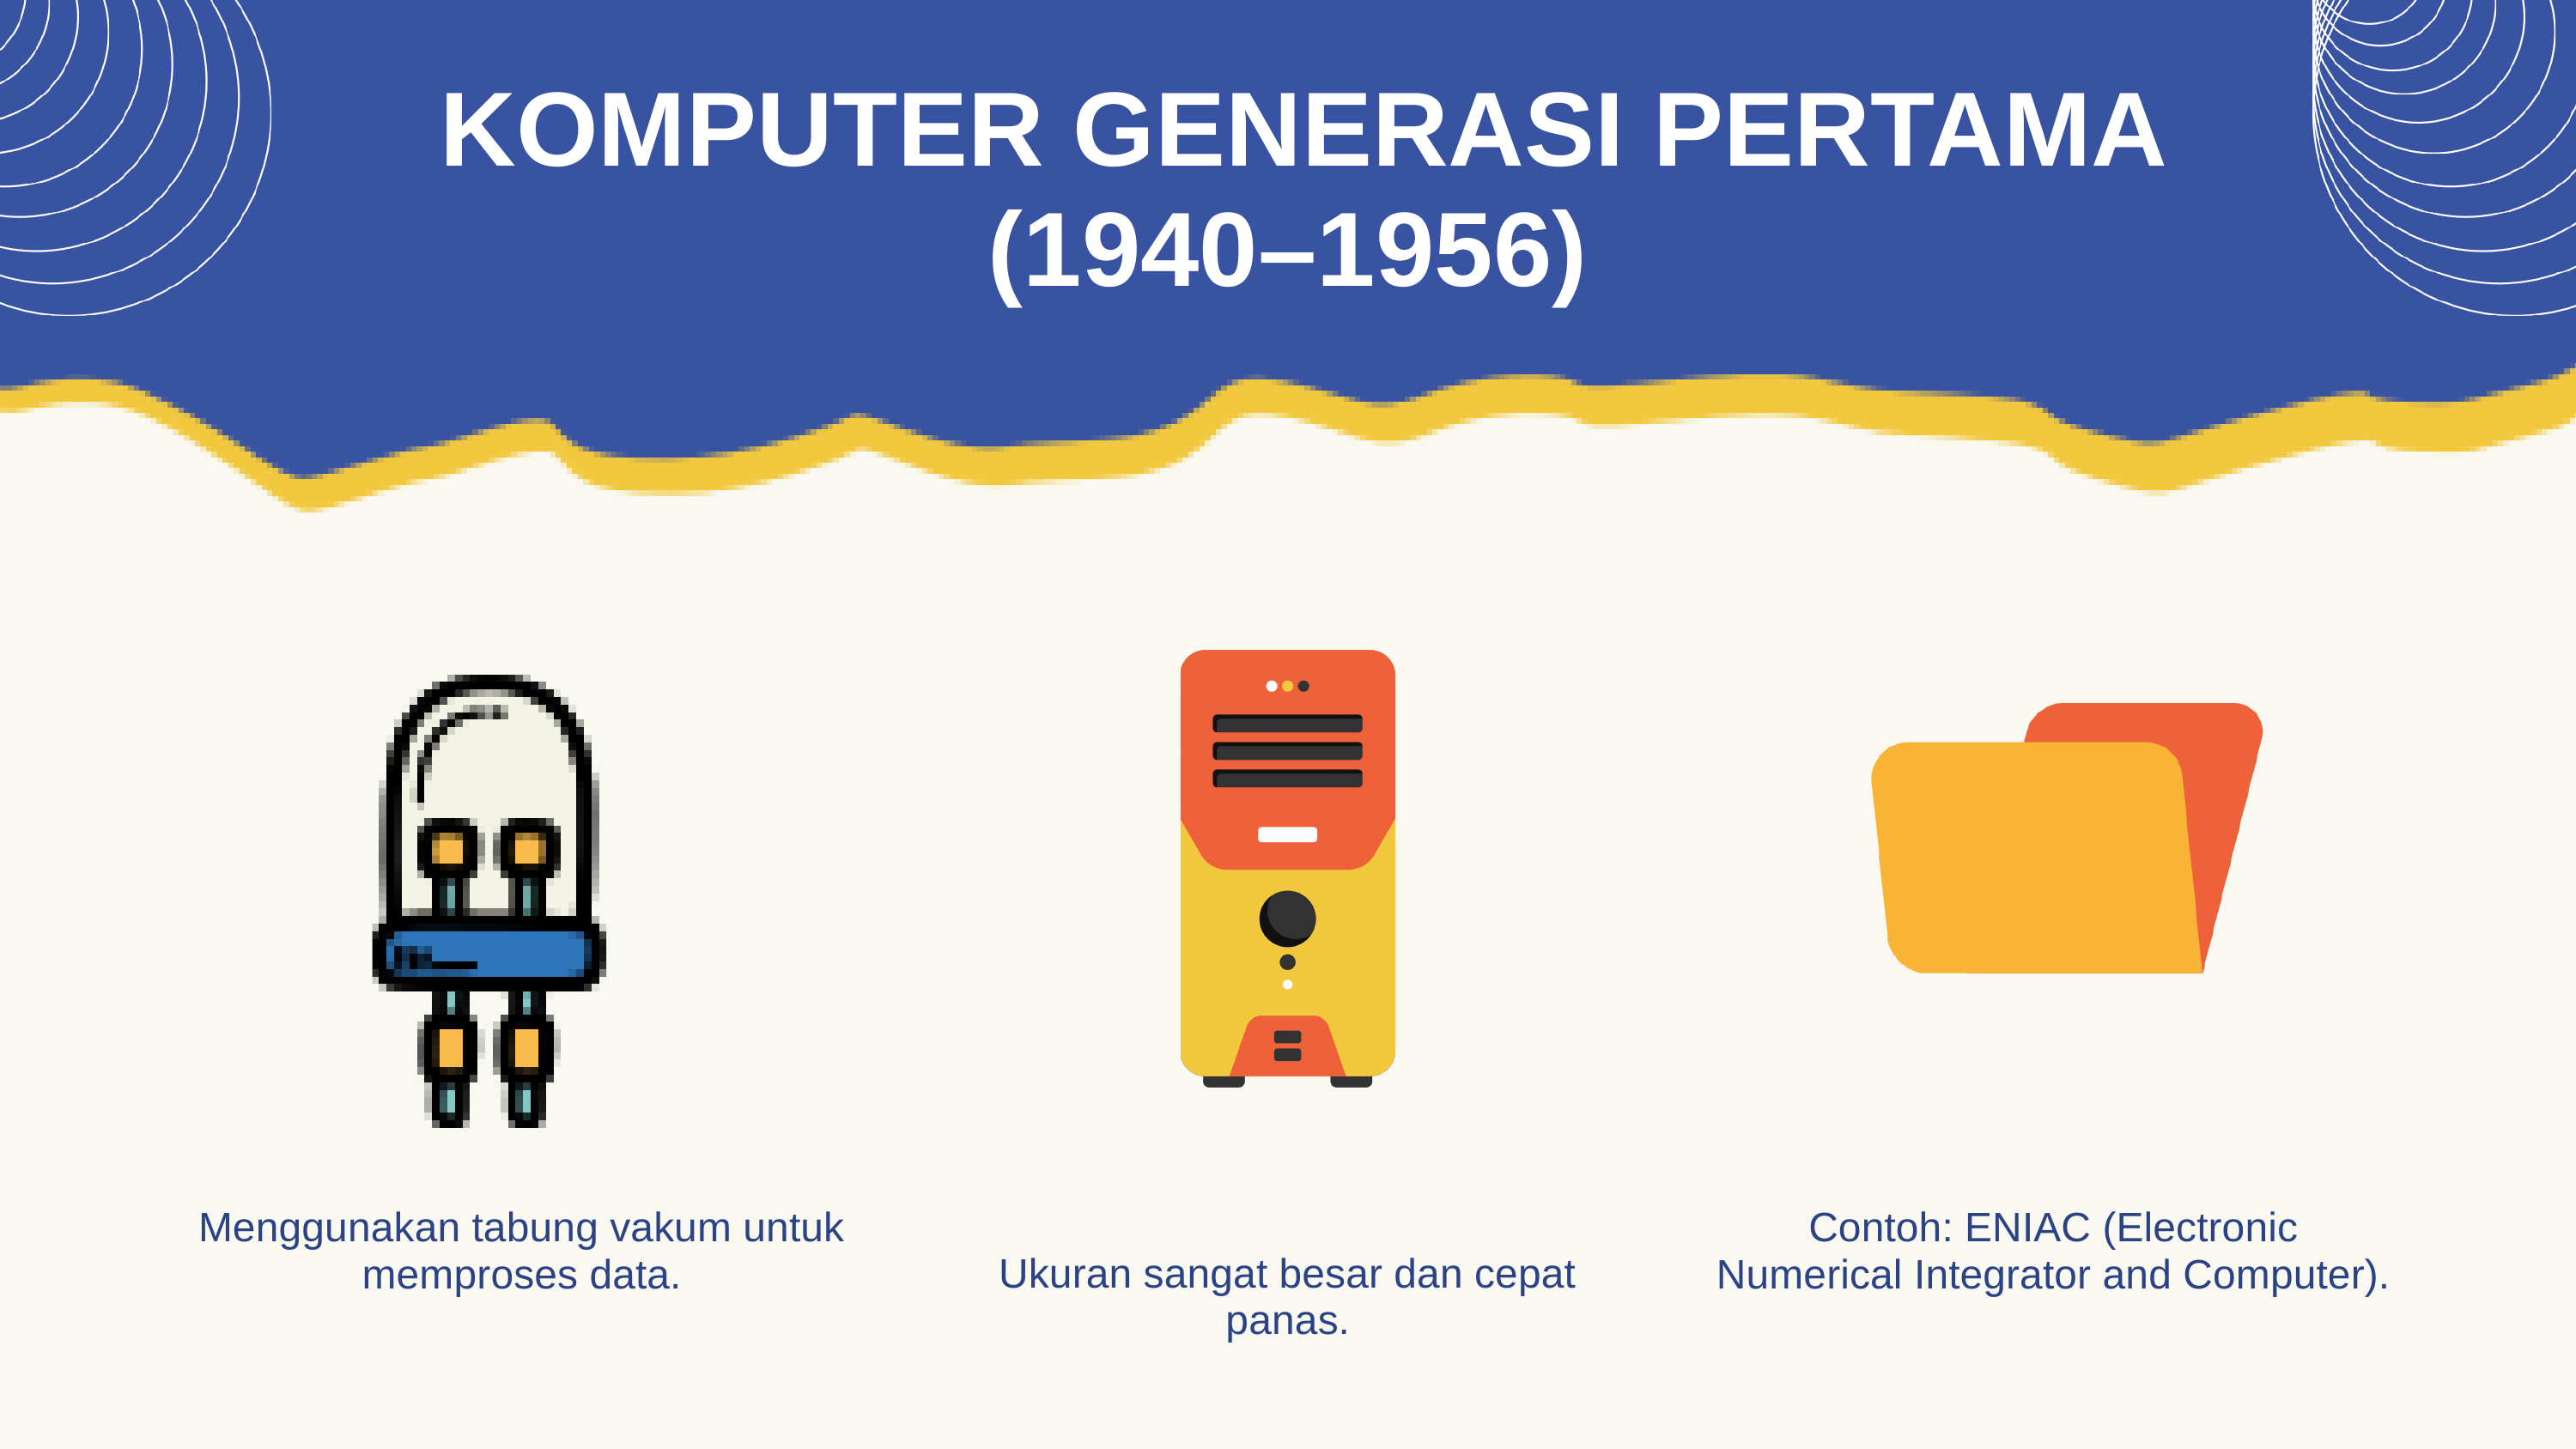

KOMPUTER GENERASI PERTAMA (1940–1956)

Menggunakan tabung vakum untuk memproses data.
Contoh: ENIAC (Electronic Numerical Integrator and Computer).
Ukuran sangat besar dan cepat panas.